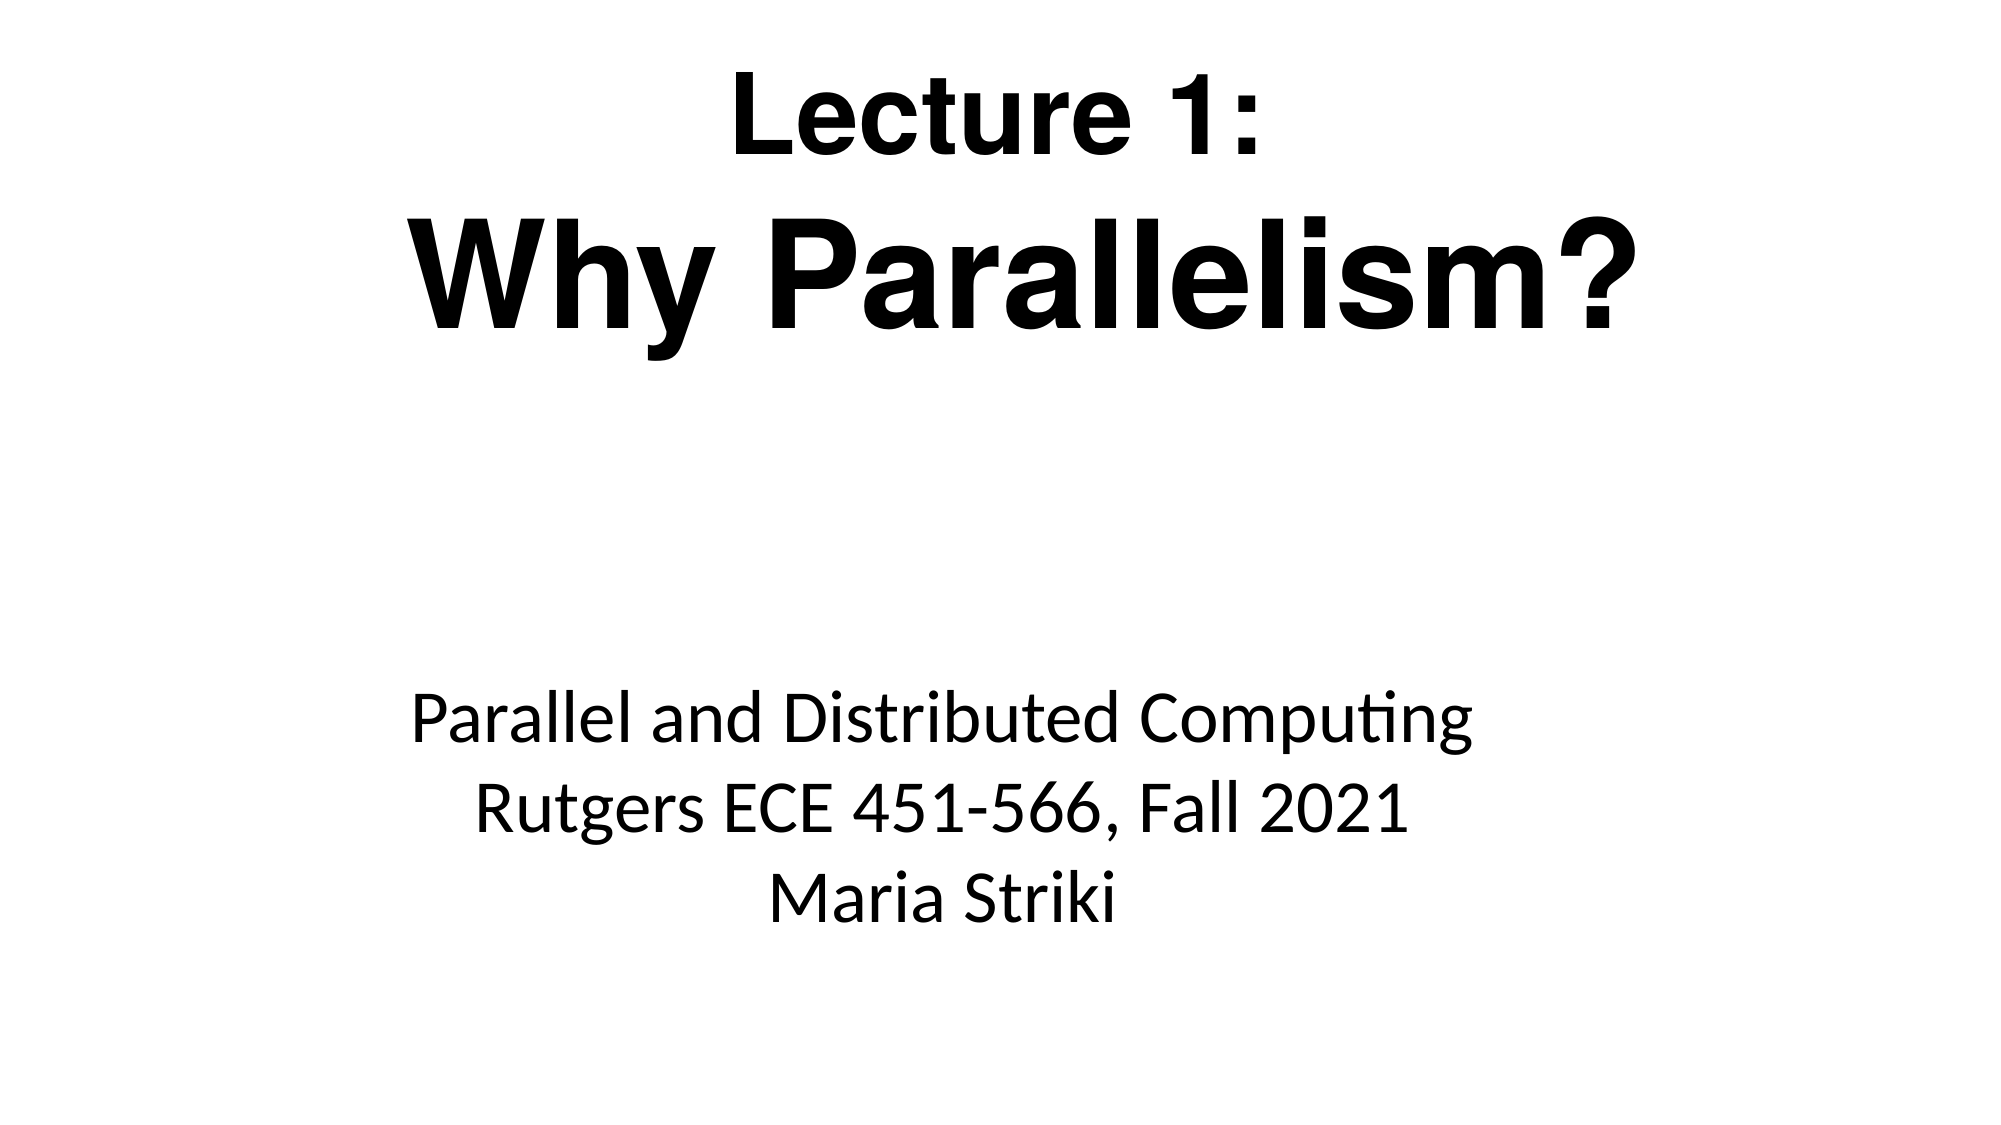

Lecture 1:
Why Parallelism?
Parallel and Distributed Computing
Rutgers ECE 451-566, Fall 2021
Maria Striki